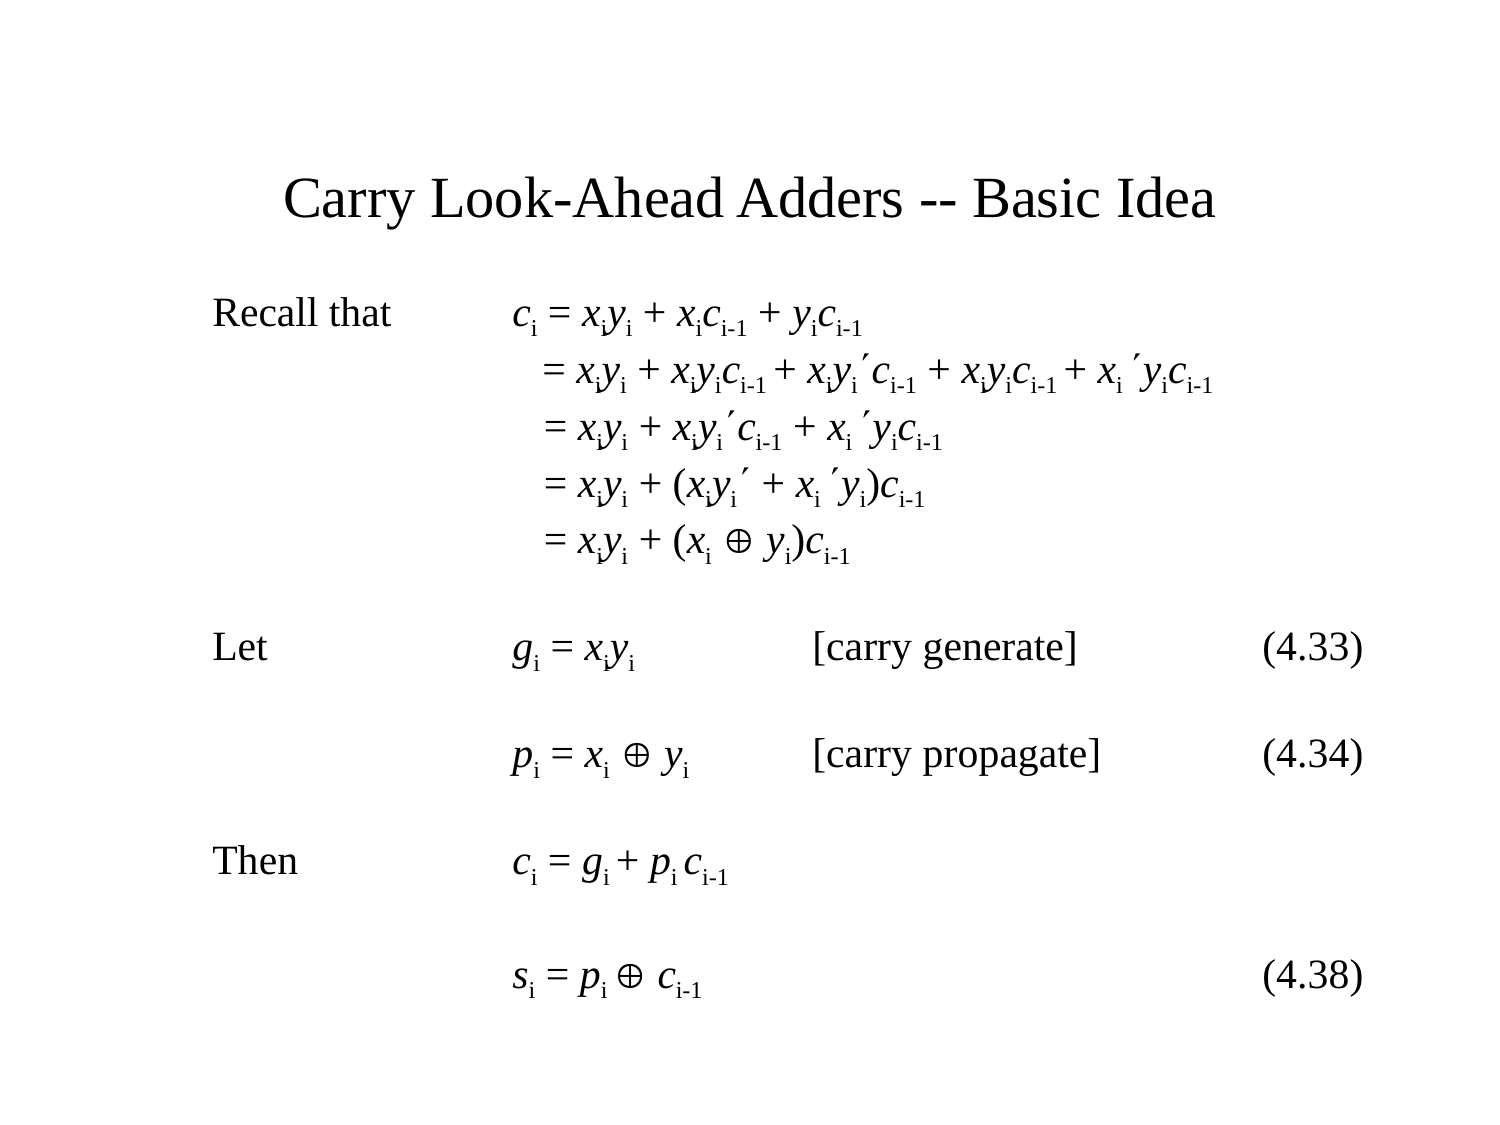

# Carry Look-Ahead Adders -- Basic Idea
Recall that 	ci = xiyi + xici-1 + yici-1
		     = xiyi + xiyici-1 + xiyi′ci-1 + xiyici-1 + xi ′yici-1
		   = xiyi + xiyi′ci-1 + xi ′yici-1
		   = xiyi + (xiyi′ + xi ′yi)ci-1
		   = xiyi + (xi ⊕ yi)ci-1

Let		gi = xiyi		[carry generate]		(4.33)

		pi = xi ⊕ yi	[carry propagate]		(4.34)

Then		ci = gi + pi ci-1

		si = pi ⊕ ci-1				(4.38)